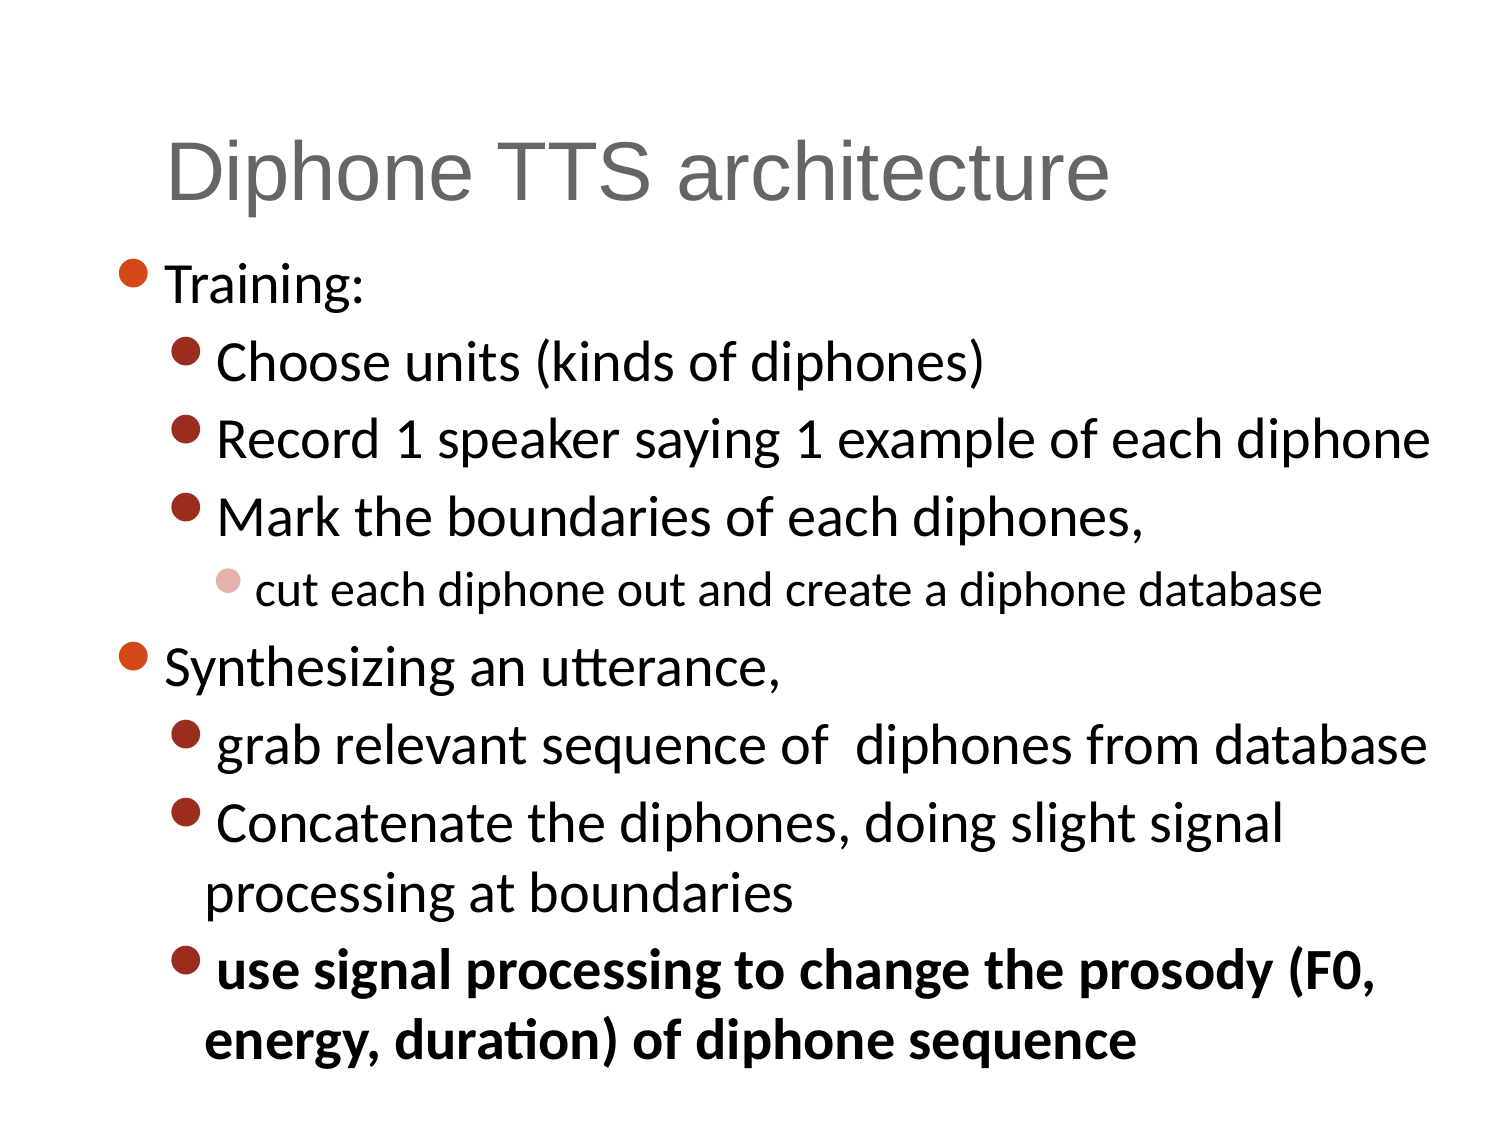

# Diphone TTS architecture
Training:
Choose units (kinds of diphones)
Record 1 speaker saying 1 example of each diphone
Mark the boundaries of each diphones,
cut each diphone out and create a diphone database
Synthesizing an utterance,
grab relevant sequence of  diphones from database
Concatenate the diphones, doing slight signal processing at boundaries
use signal processing to change the prosody (F0, energy, duration) of diphone sequence